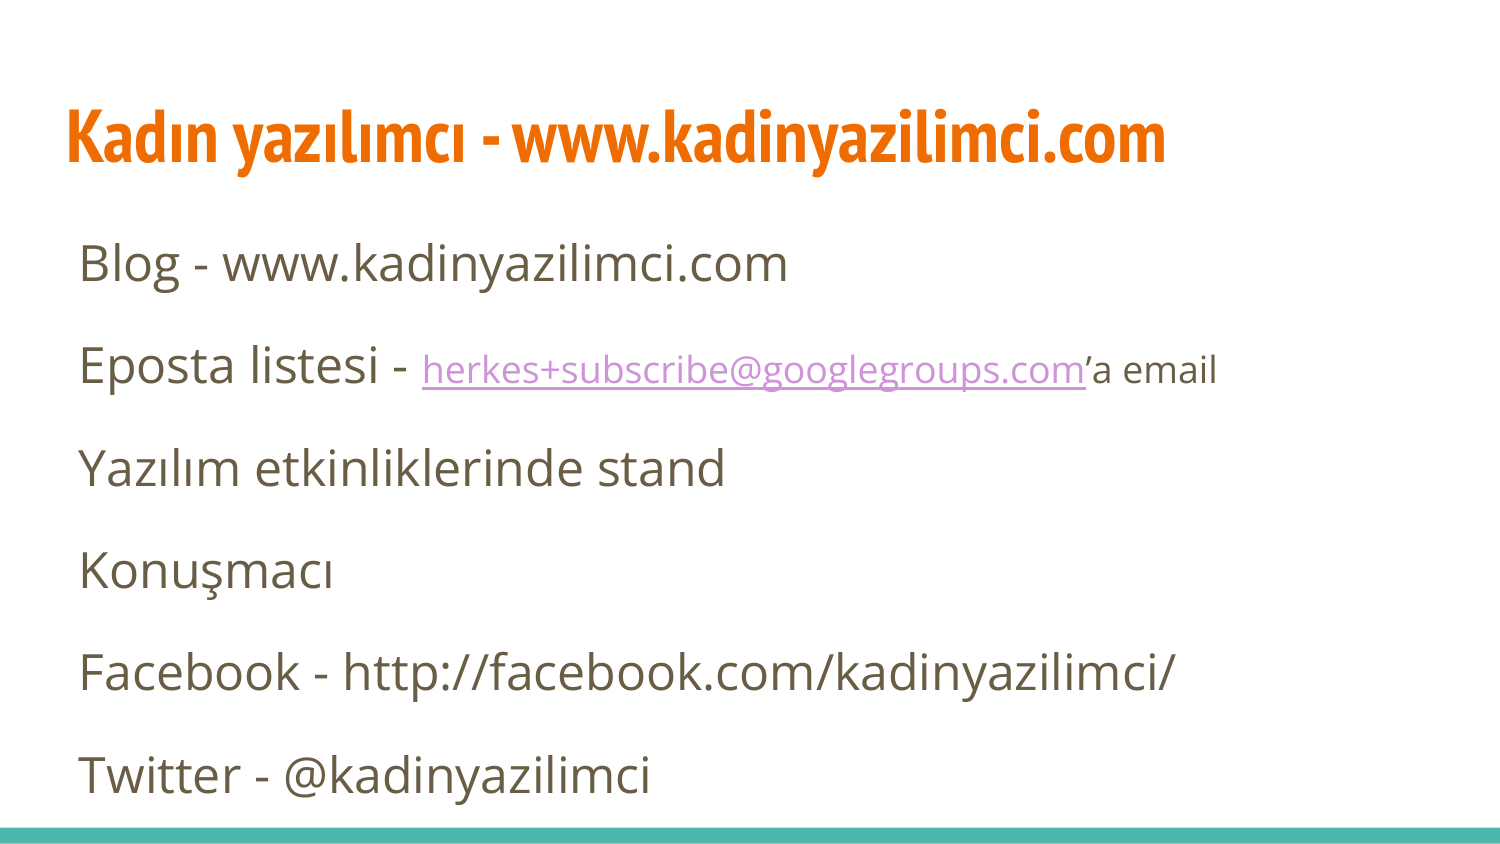

# Kadın yazılımcı - www.kadinyazilimci.com
Blog - www.kadinyazilimci.com
Eposta listesi - herkes+subscribe@googlegroups.com’a email
Yazılım etkinliklerinde stand
Konuşmacı
Facebook - http://facebook.com/kadinyazilimci/
Twitter - @kadinyazilimci